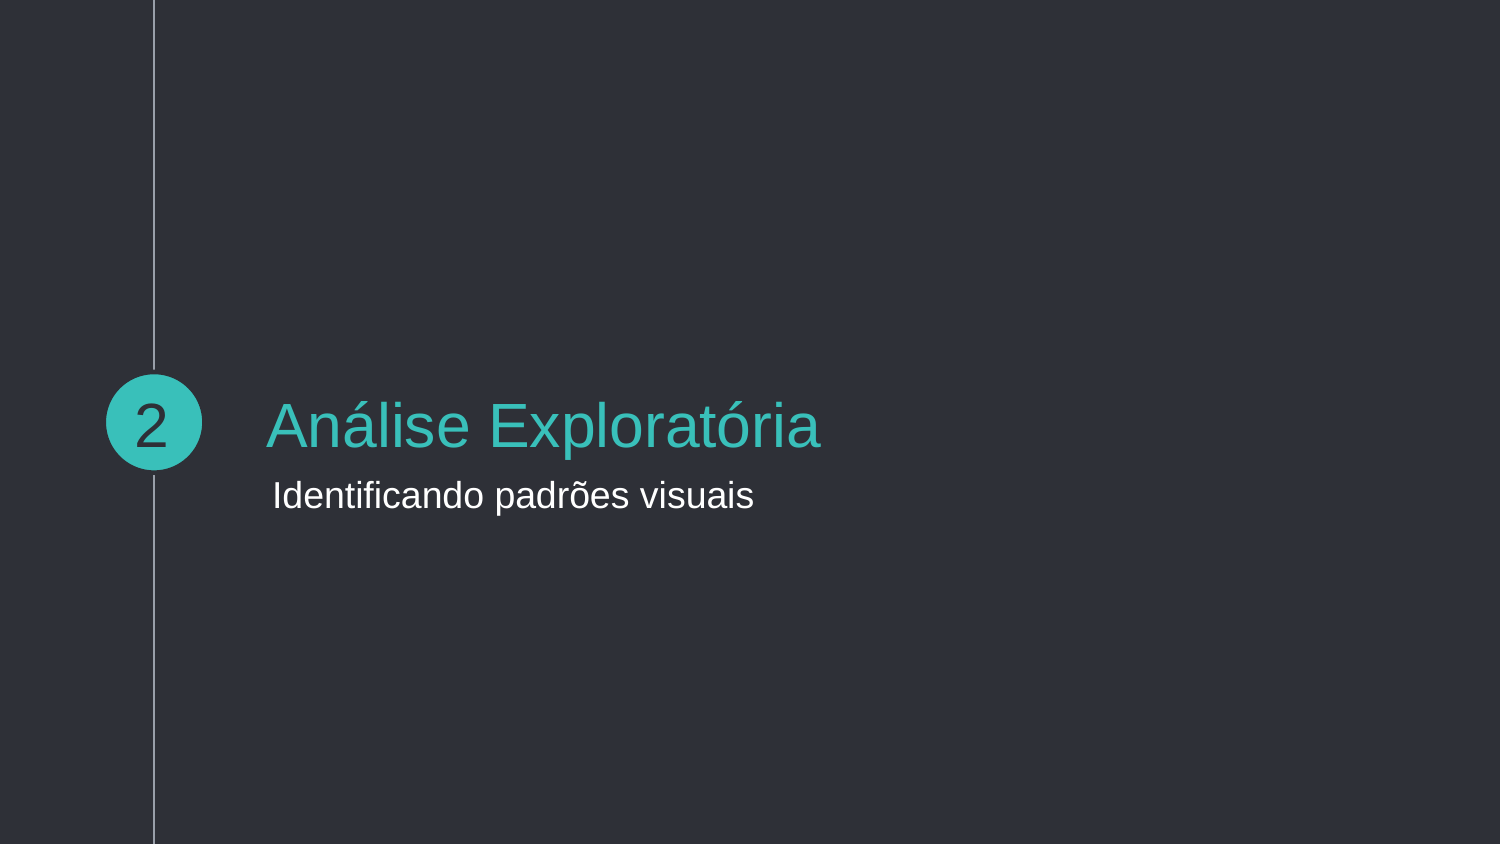

2
# Análise Exploratória
Identificando padrões visuais